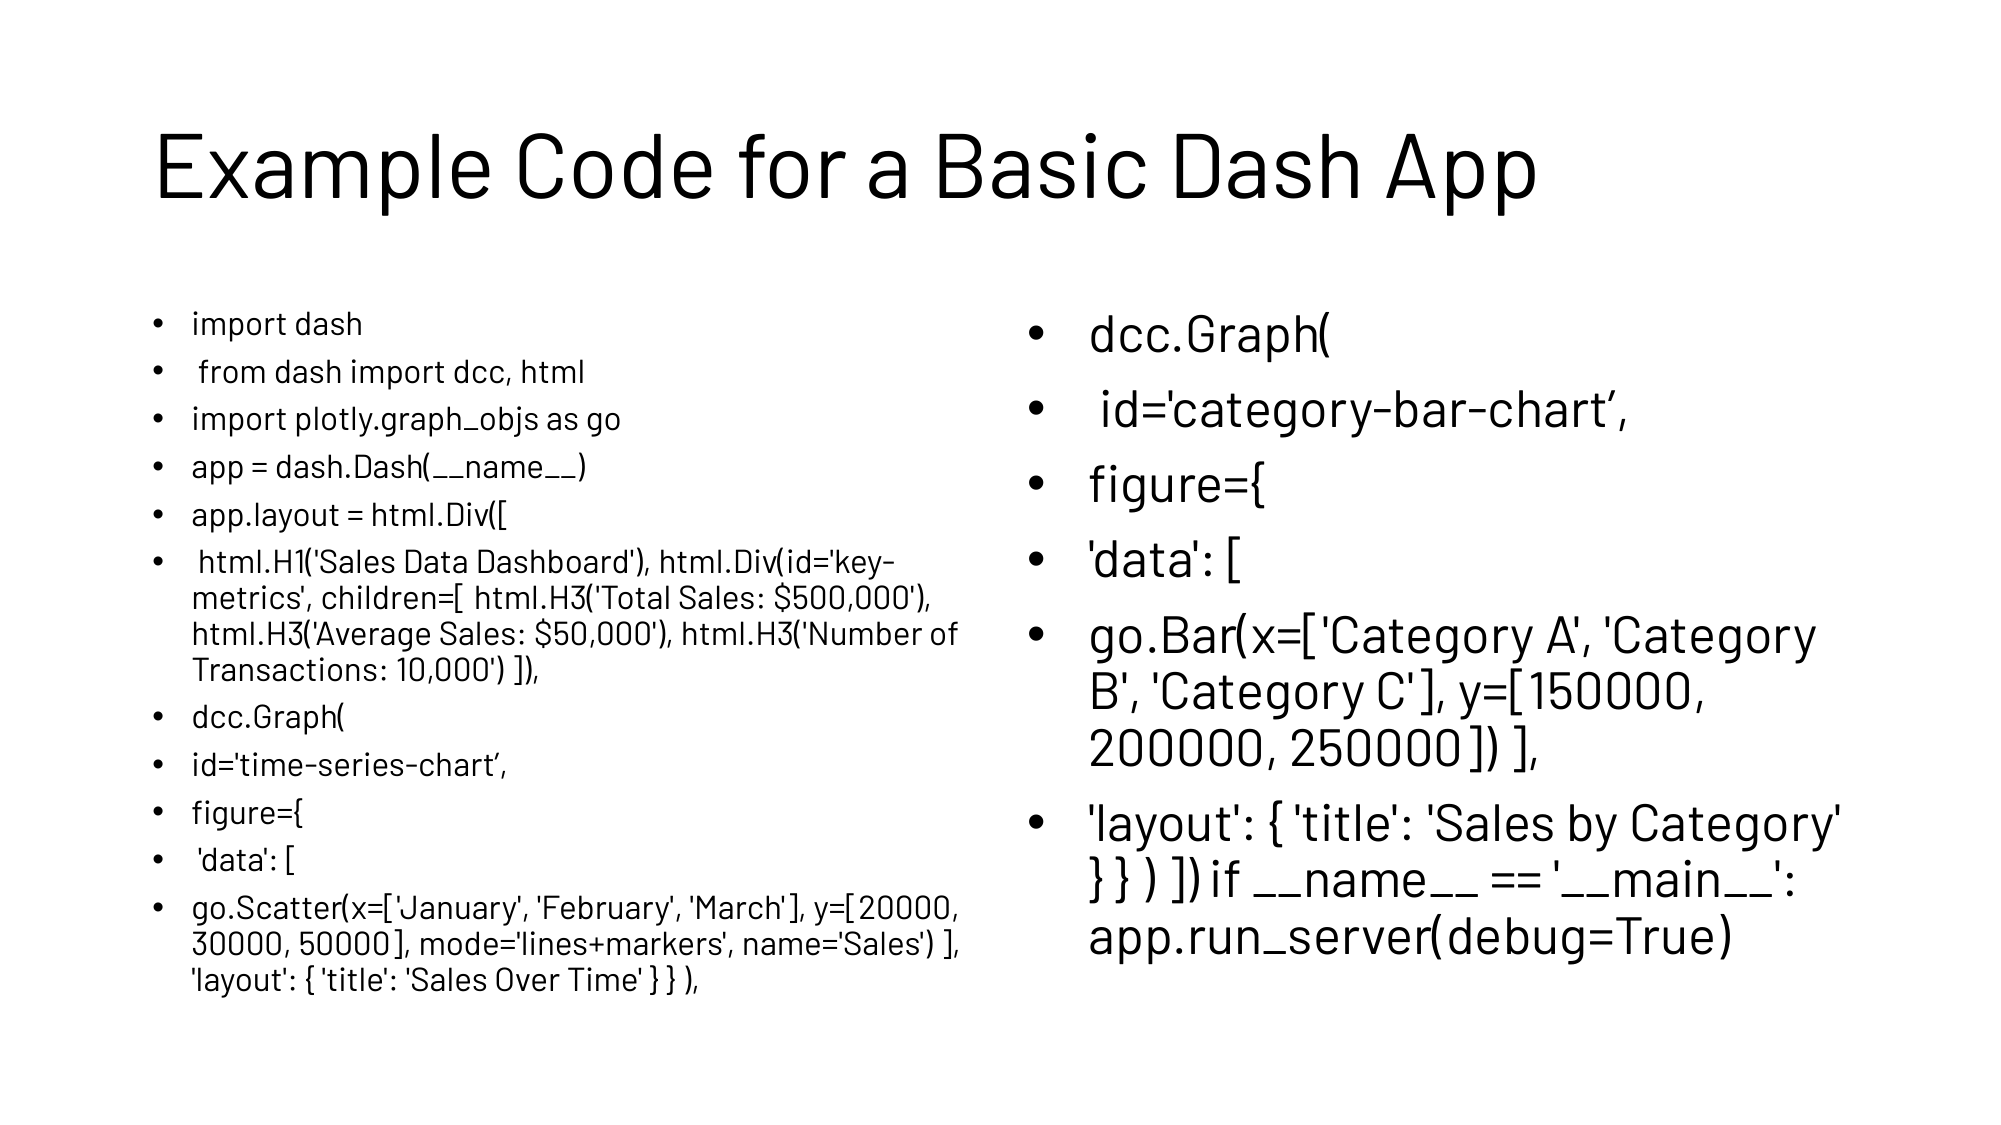

# Example Code for a Basic Dash App
import dash
 from dash import dcc, html
import plotly.graph_objs as go
app = dash.Dash(__name__)
app.layout = html.Div([
 html.H1('Sales Data Dashboard'), html.Div(id='key-metrics', children=[ html.H3('Total Sales: $500,000'), html.H3('Average Sales: $50,000'), html.H3('Number of Transactions: 10,000') ]),
dcc.Graph(
id='time-series-chart’,
figure={
 'data': [
go.Scatter(x=['January', 'February', 'March'], y=[20000, 30000, 50000], mode='lines+markers', name='Sales') ], 'layout': { 'title': 'Sales Over Time' } } ),
dcc.Graph(
 id='category-bar-chart’,
figure={
'data': [
go.Bar(x=['Category A', 'Category B', 'Category C'], y=[150000, 200000, 250000]) ],
'layout': { 'title': 'Sales by Category' } } ) ]) if __name__ == '__main__': app.run_server(debug=True)